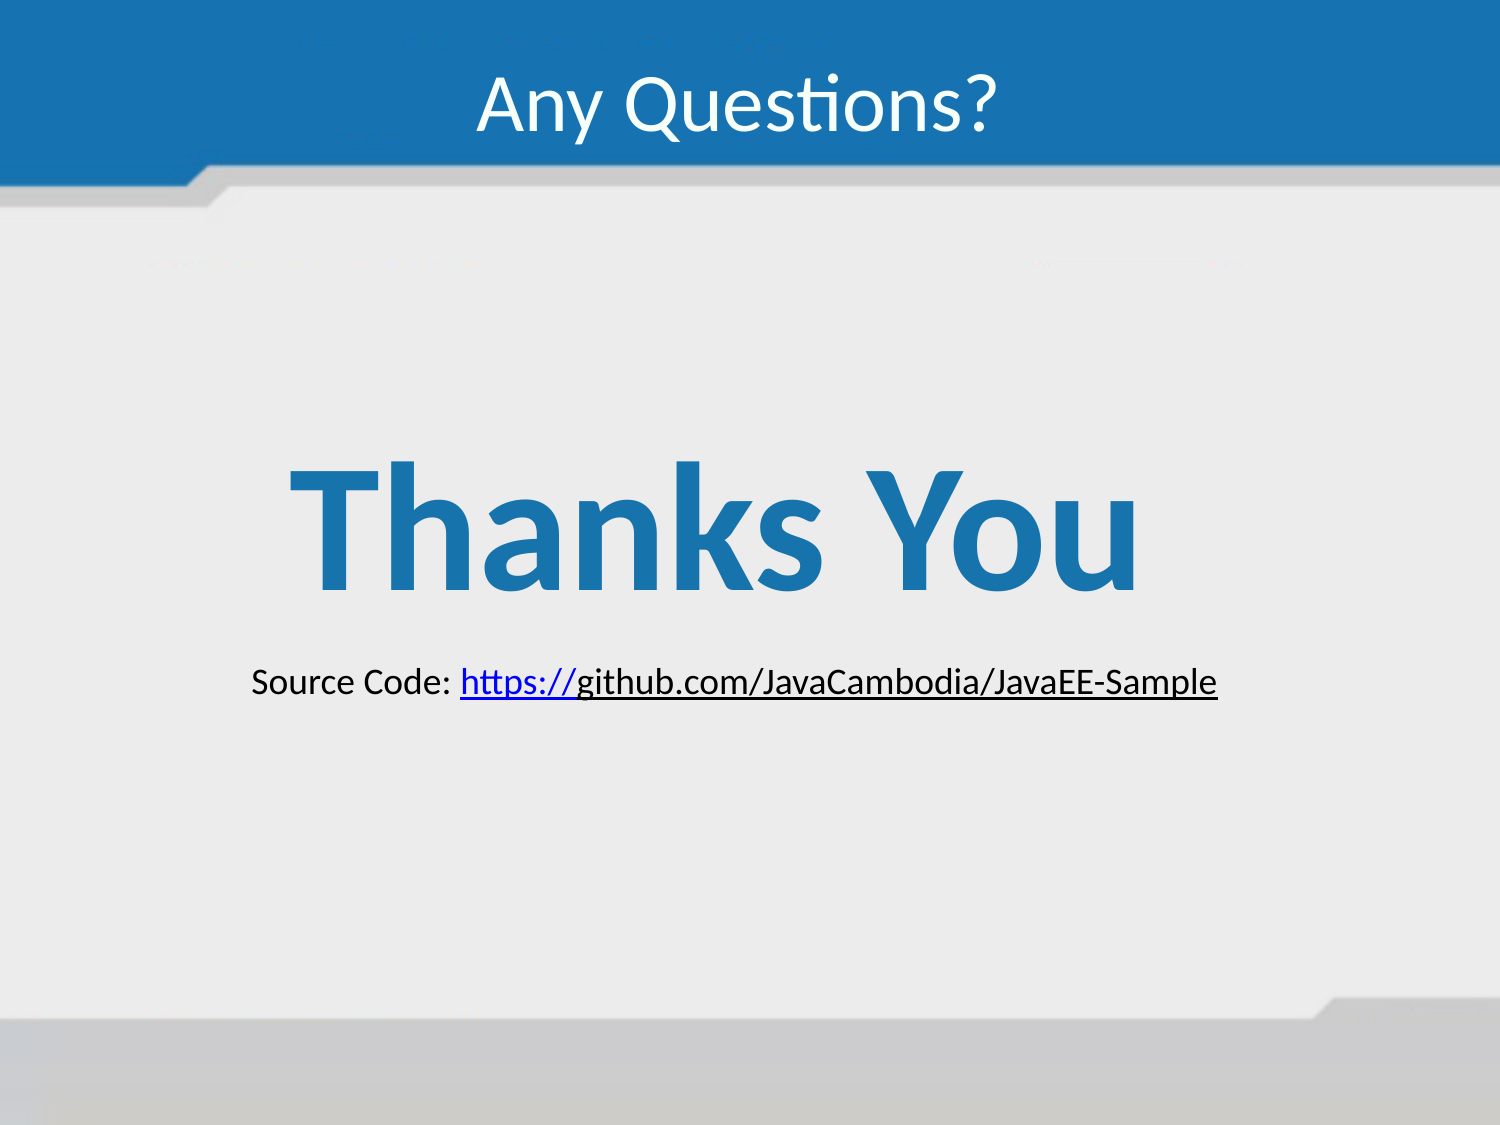

Any Questions?
Thanks You
Source Code: https://github.com/JavaCambodia/JavaEE-Sample